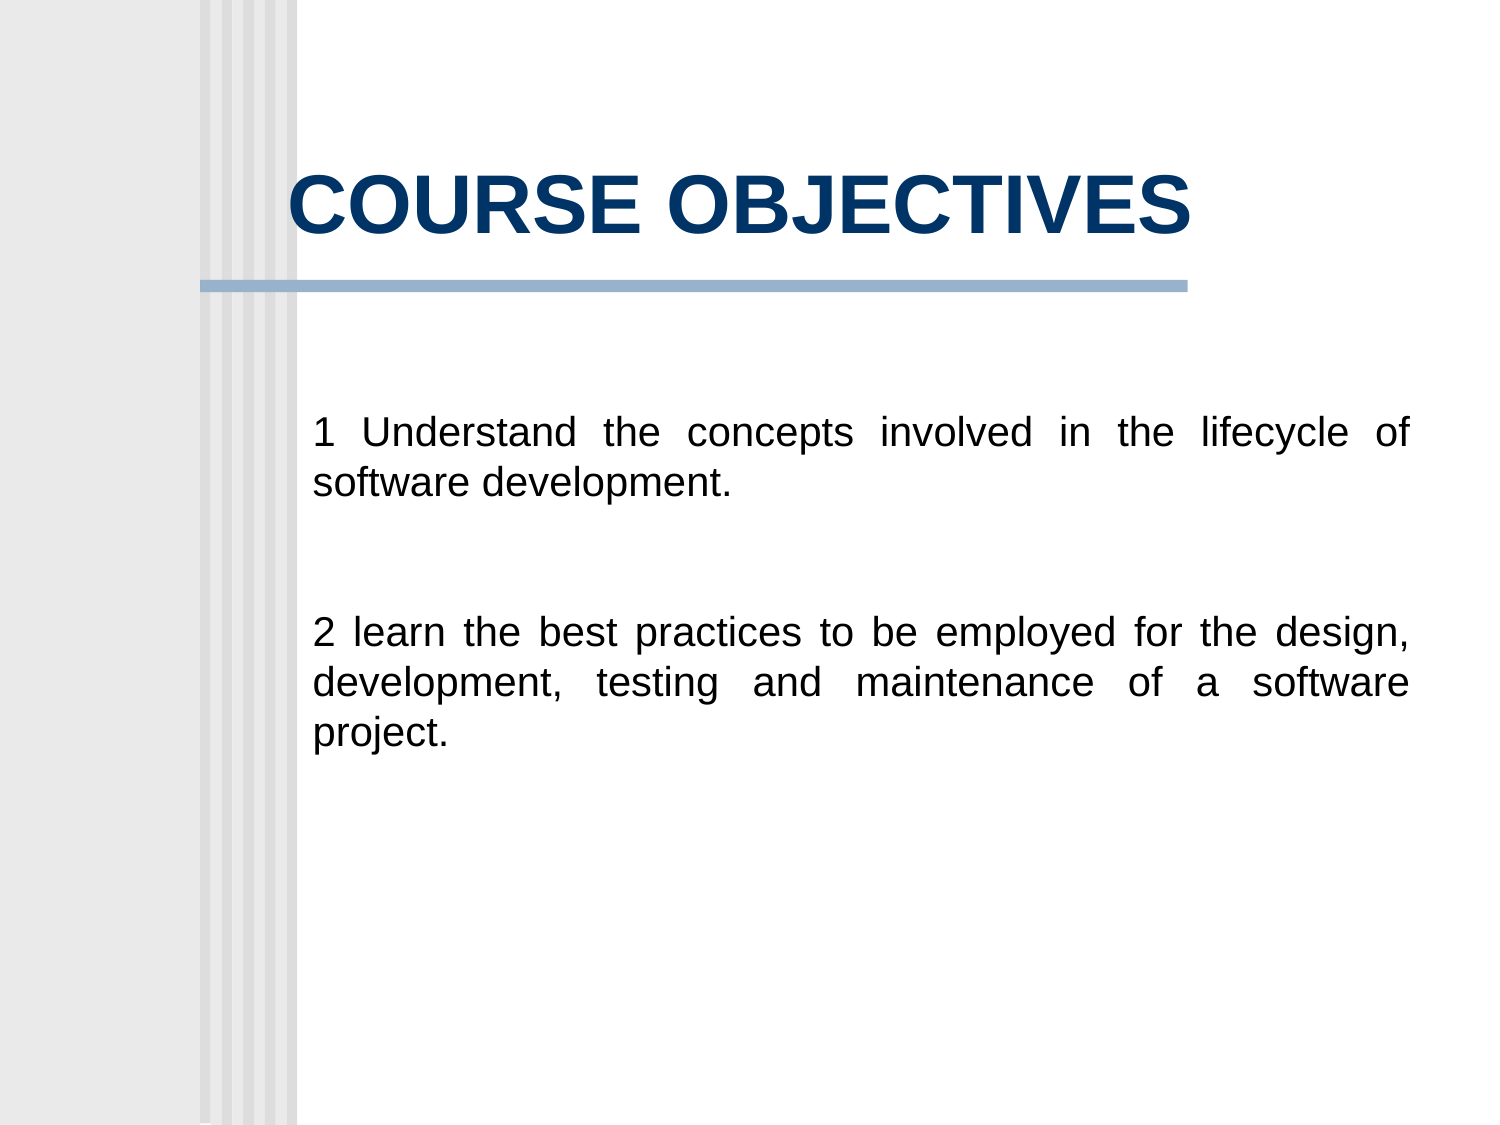

# COURSE OBJECTIVES

1 Understand the concepts involved in the lifecycle of software development.

2 learn the best practices to be employed for the design, development, testing and maintenance of a software project.